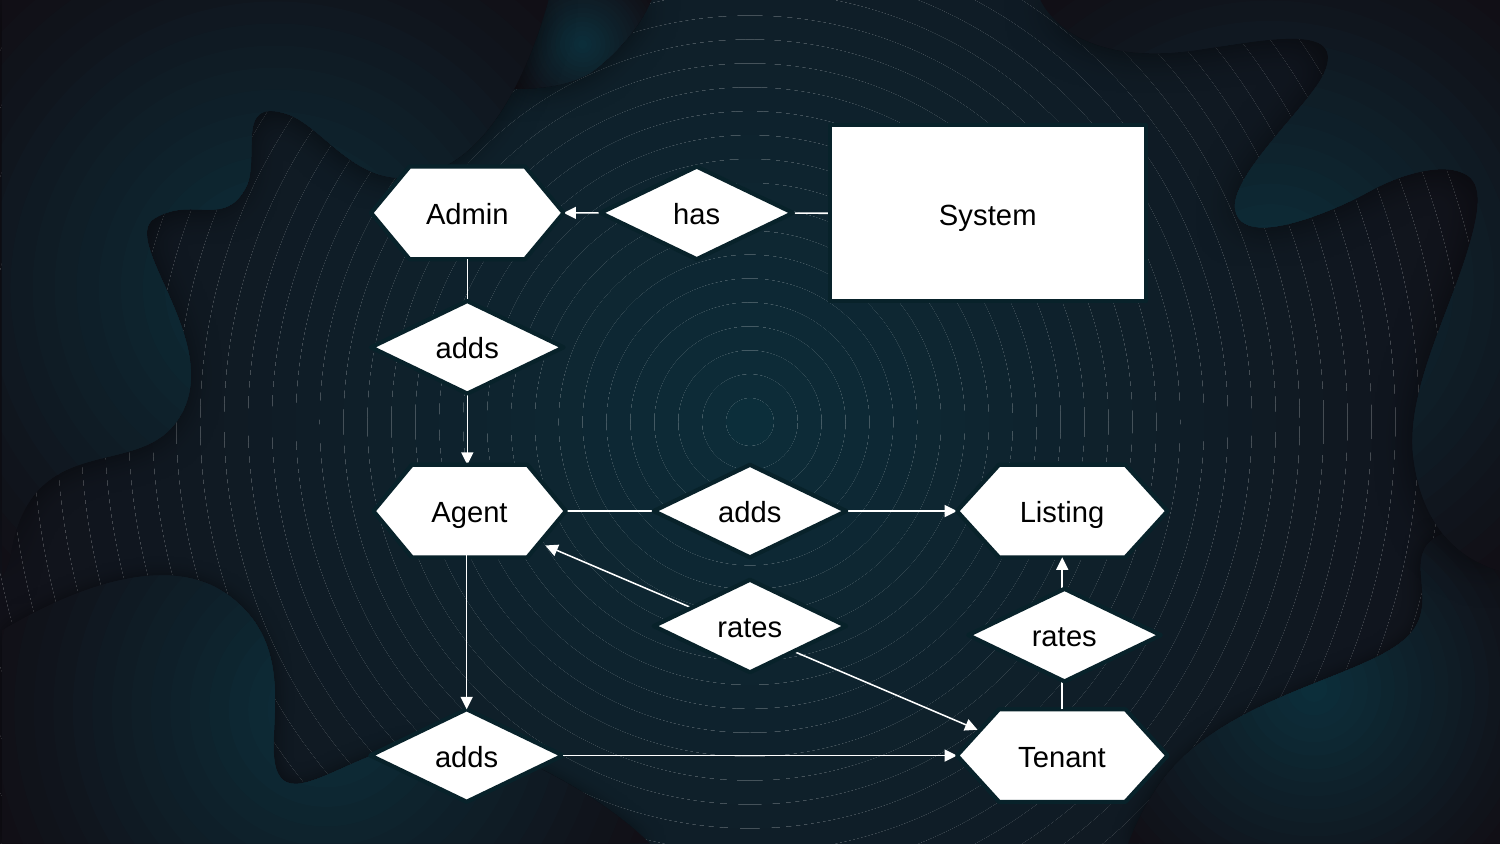

System
Admin
has
adds
Agent
adds
Listing
rates
rates
adds
Tenant